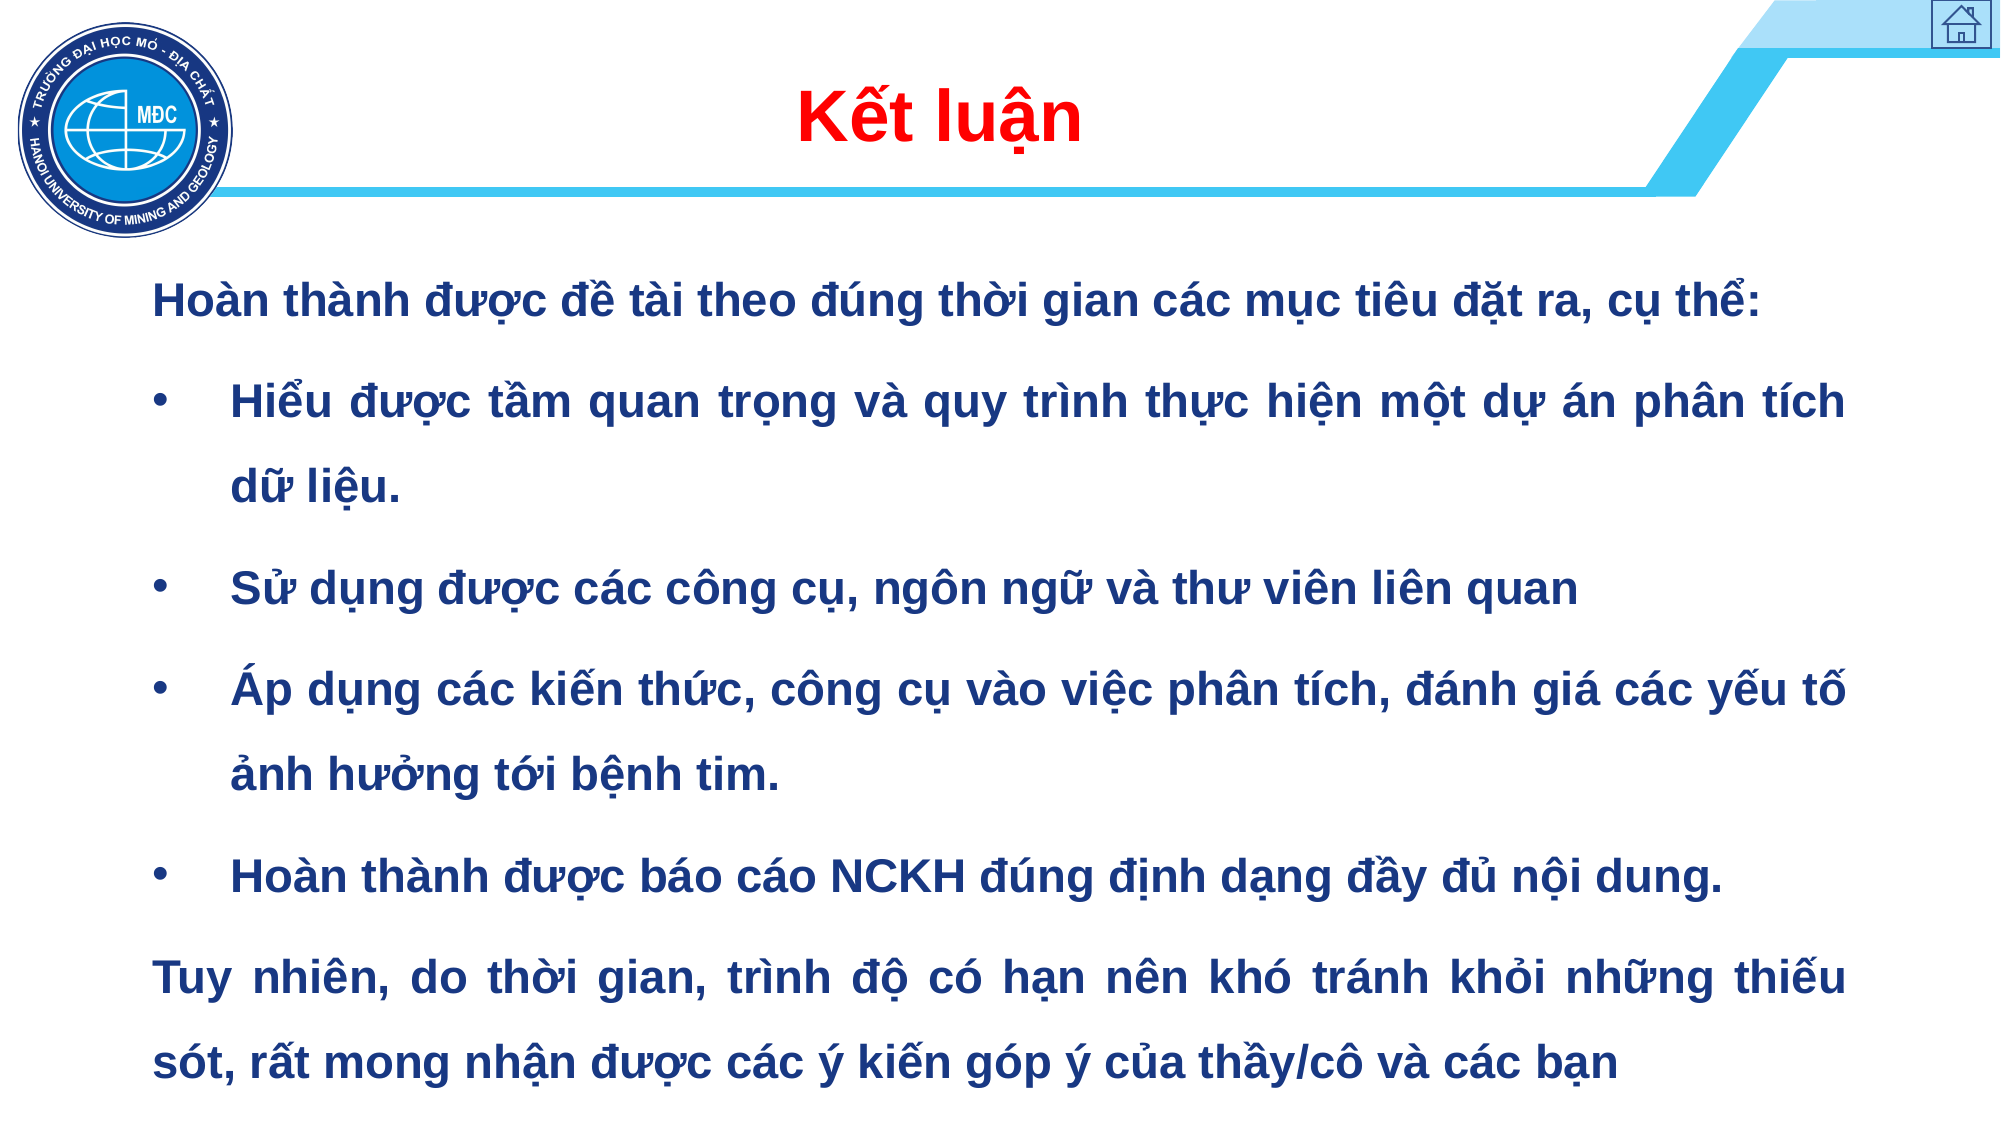

# Kết luận
Hoàn thành được đề tài theo đúng thời gian các mục tiêu đặt ra, cụ thể:
Hiểu được tầm quan trọng và quy trình thực hiện một dự án phân tích dữ liệu.
Sử dụng được các công cụ, ngôn ngữ và thư viên liên quan
Áp dụng các kiến thức, công cụ vào việc phân tích, đánh giá các yếu tố ảnh hưởng tới bệnh tim.
Hoàn thành được báo cáo NCKH đúng định dạng đầy đủ nội dung.
Tuy nhiên, do thời gian, trình độ có hạn nên khó tránh khỏi những thiếu sót, rất mong nhận được các ý kiến góp ý của thầy/cô và các bạn